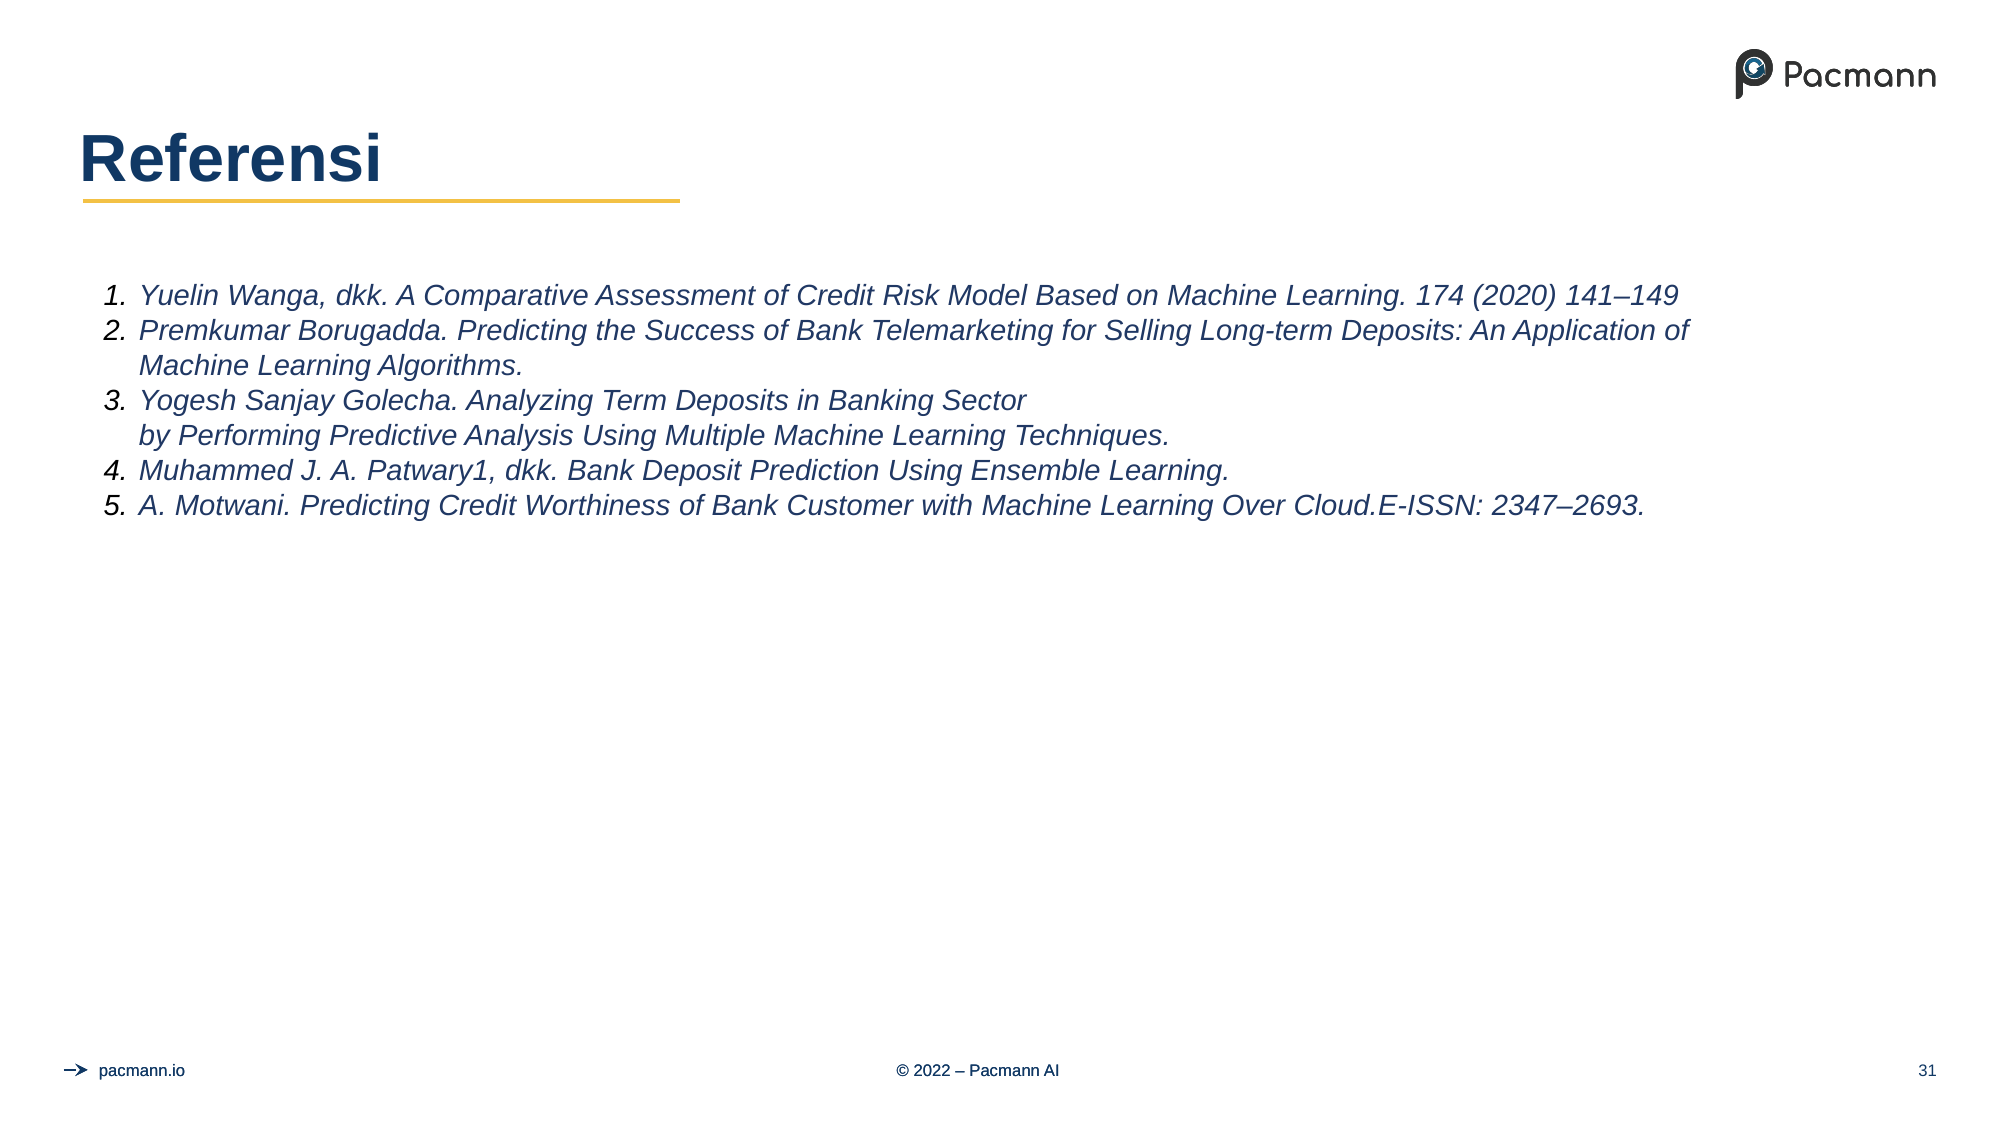

# Referensi
Yuelin Wanga, dkk. A Comparative Assessment of Credit Risk Model Based on Machine Learning. 174 (2020) 141–149
Premkumar Borugadda. Predicting the Success of Bank Telemarketing for Selling Long-term Deposits: An Application of Machine Learning Algorithms.
Yogesh Sanjay Golecha. Analyzing Term Deposits in Banking Sector
by Performing Predictive Analysis Using Multiple Machine Learning Techniques.
Muhammed J. A. Patwary1, dkk. Bank Deposit Prediction Using Ensemble Learning.
A. Motwani. Predicting Credit Worthiness of Bank Customer with Machine Learning Over Cloud.E-ISSN: 2347–2693.